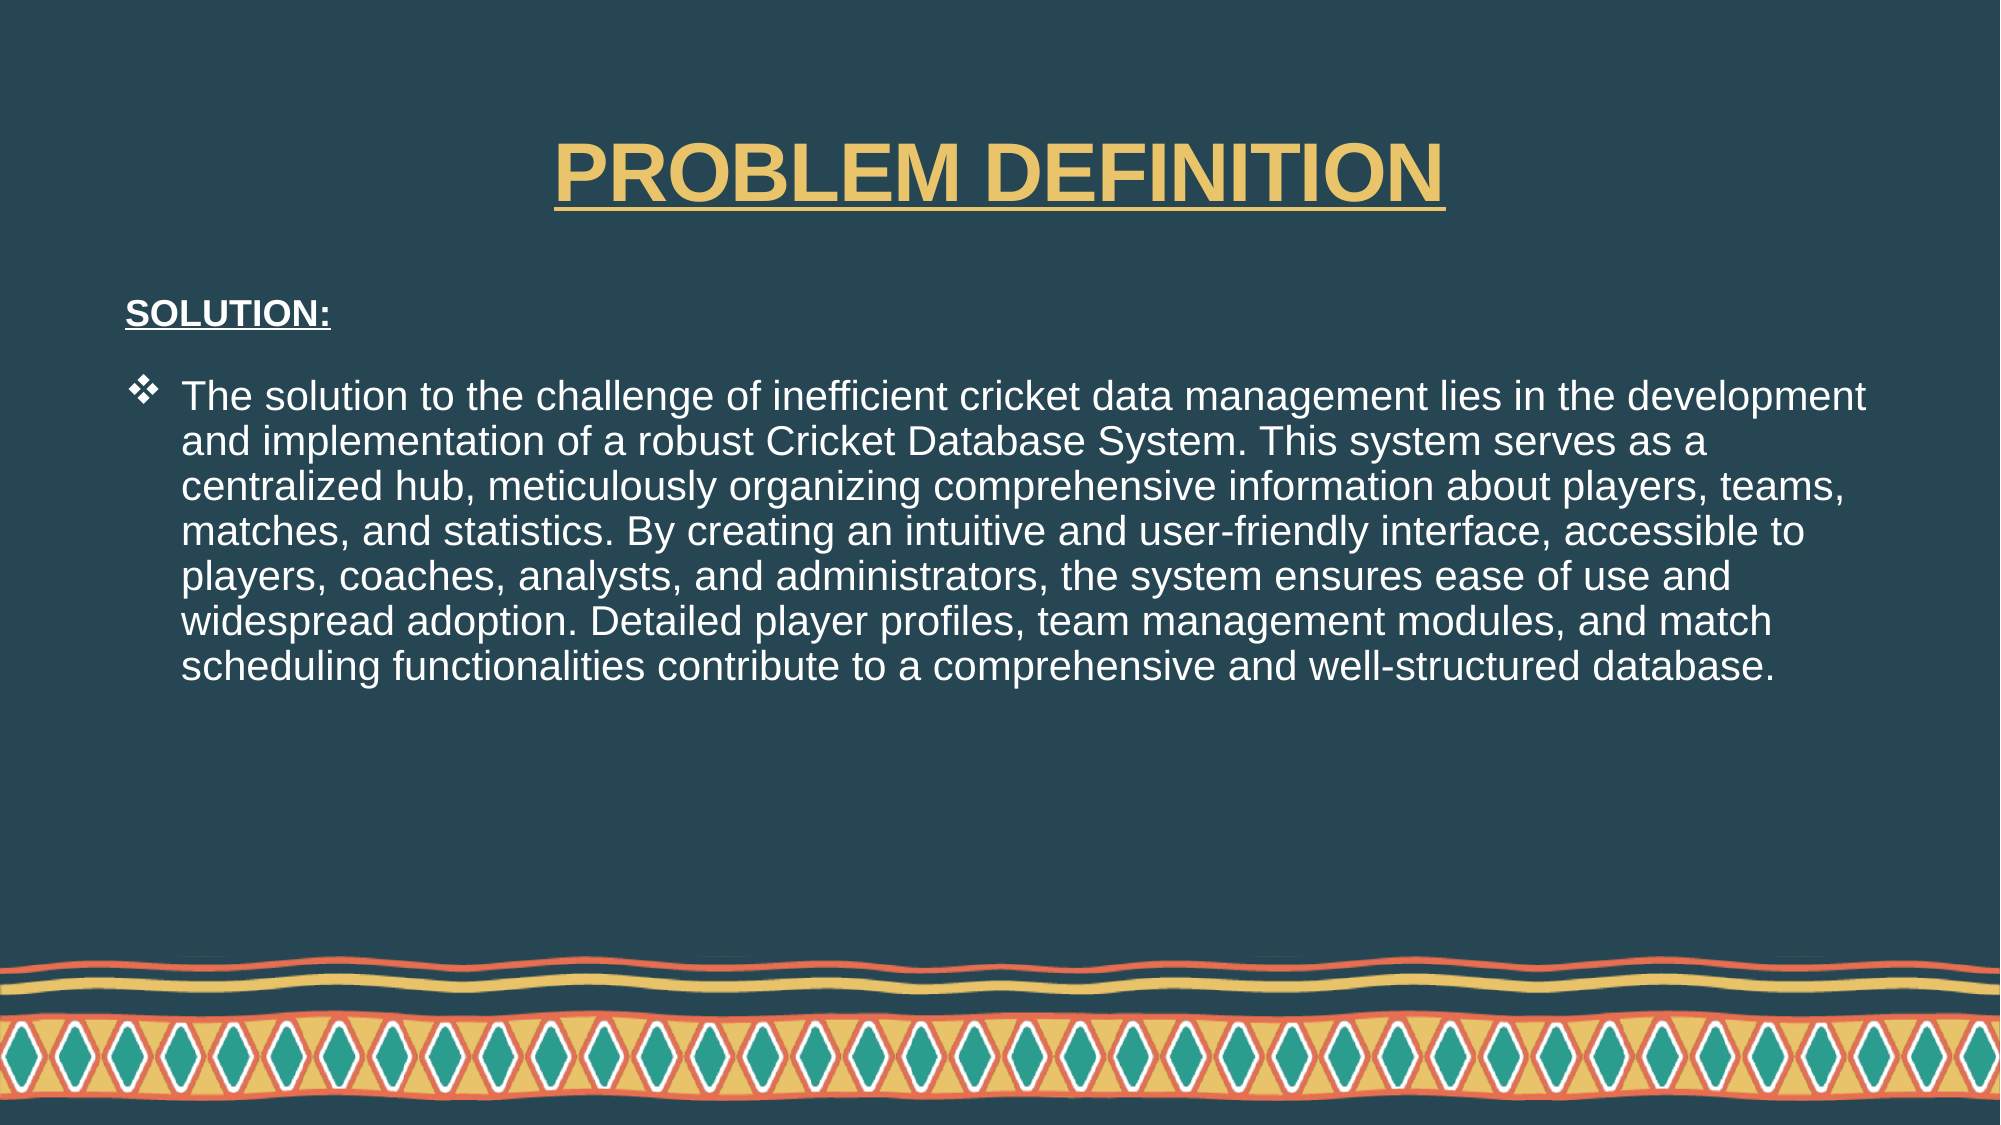

# PROBLEM DEFINITION
SOLUTION:

The solution to the challenge of inefficient cricket data management lies in the development and implementation of a robust Cricket Database System. This system serves as a centralized hub, meticulously organizing comprehensive information about players, teams, matches, and statistics. By creating an intuitive and user-friendly interface, accessible to players, coaches, analysts, and administrators, the system ensures ease of use and widespread adoption. Detailed player profiles, team management modules, and match scheduling functionalities contribute to a comprehensive and well-structured database.